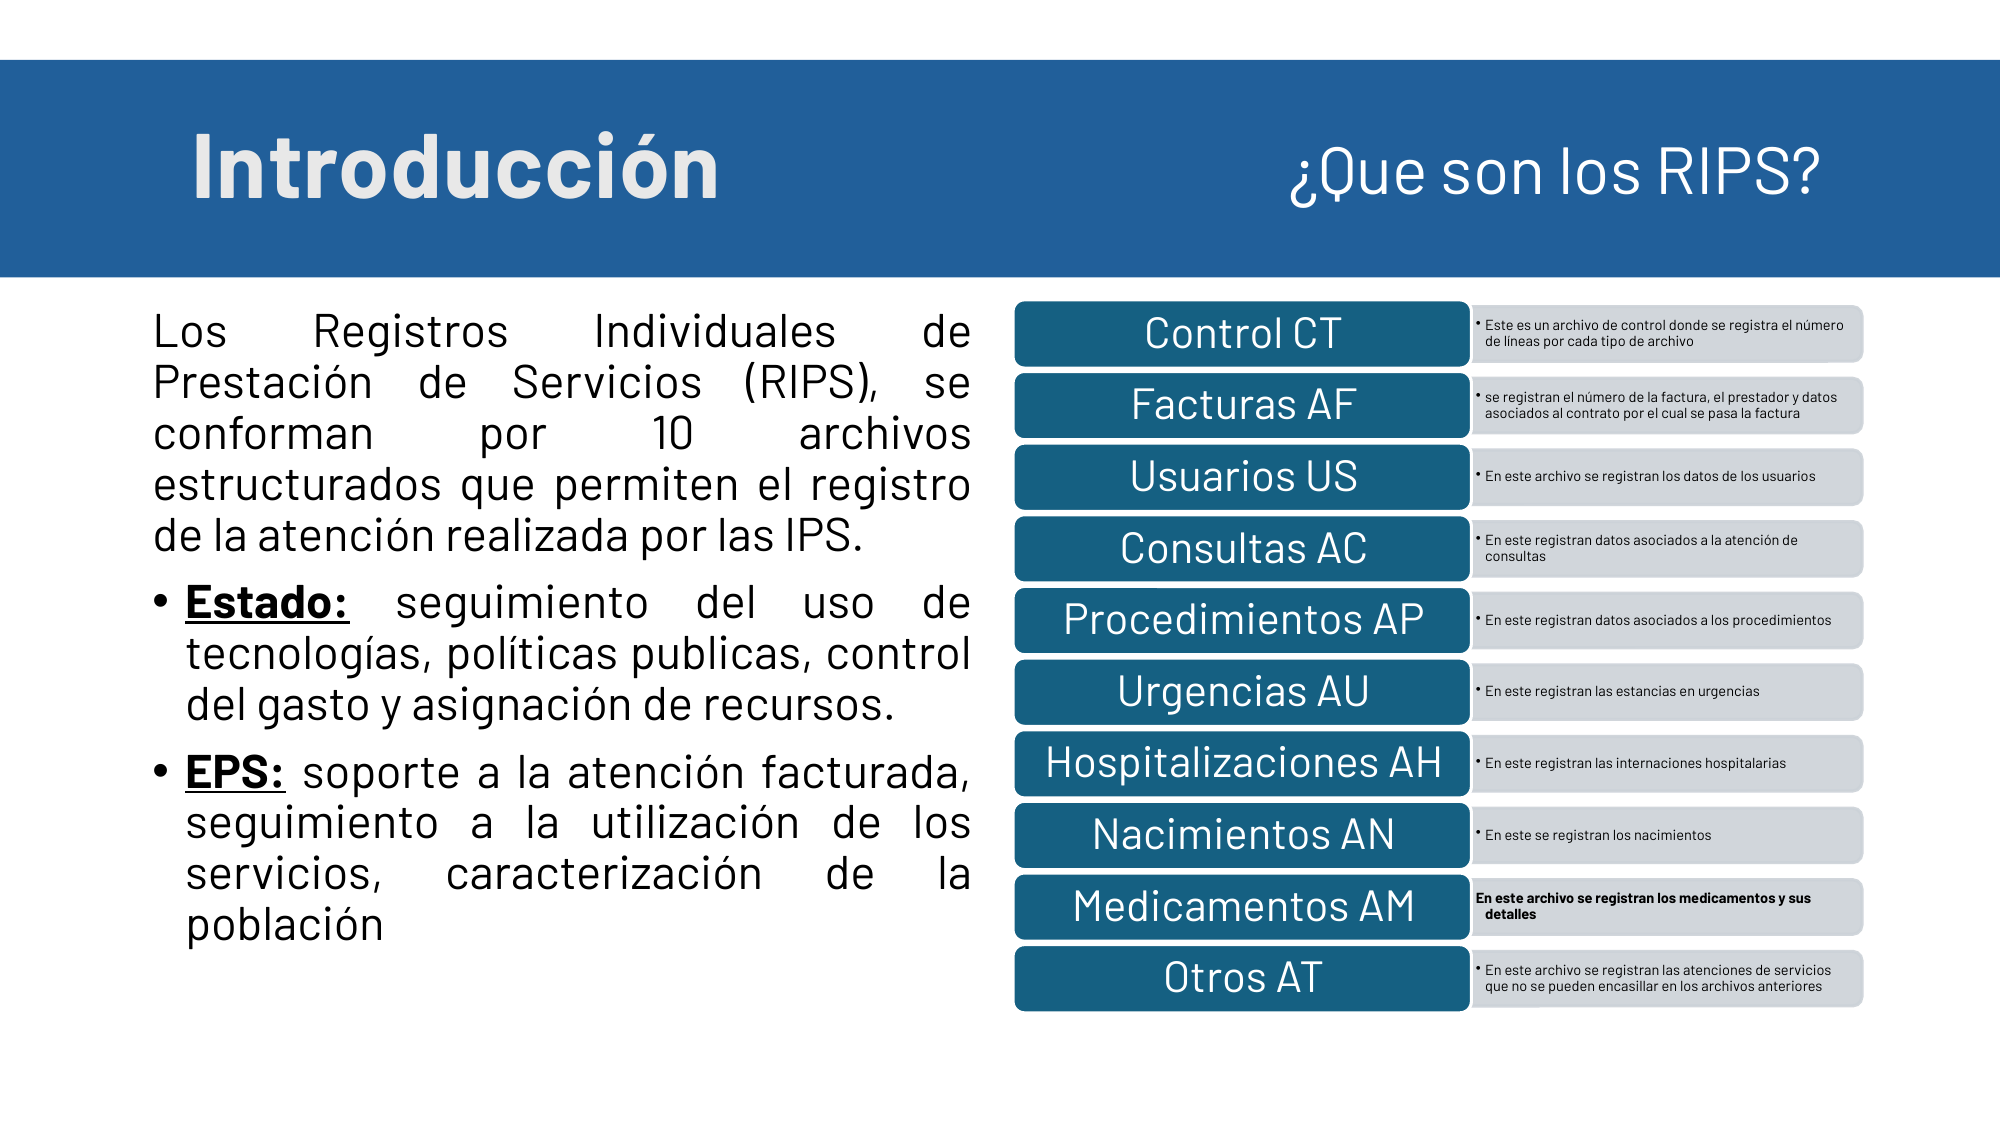

# Introducción
¿Que son los RIPS?
Los Registros Individuales de Prestación de Servicios (RIPS), se conforman por 10 archivos estructurados que permiten el registro de la atención realizada por las IPS.
Estado: seguimiento del uso de tecnologías, políticas publicas, control del gasto y asignación de recursos.
EPS: soporte a la atención facturada, seguimiento a la utilización de los servicios, caracterización de la población
Este es un archivo de control donde se registra el número de líneas por cada tipo de archivo
Control CT
se registran el número de la factura, el prestador y datos asociados al contrato por el cual se pasa la factura
Facturas AF
En este archivo se registran los datos de los usuarios
Usuarios US
En este registran datos asociados a la atención de consultas
Consultas AC
En este registran datos asociados a los procedimientos
Procedimientos AP
En este registran las estancias en urgencias
Urgencias AU
En este registran las internaciones hospitalarias
Hospitalizaciones AH
En este se registran los nacimientos
Nacimientos AN
En este archivo se registran los medicamentos y sus detalles
Medicamentos AM
En este archivo se registran las atenciones de servicios que no se pueden encasillar en los archivos anteriores
Otros AT